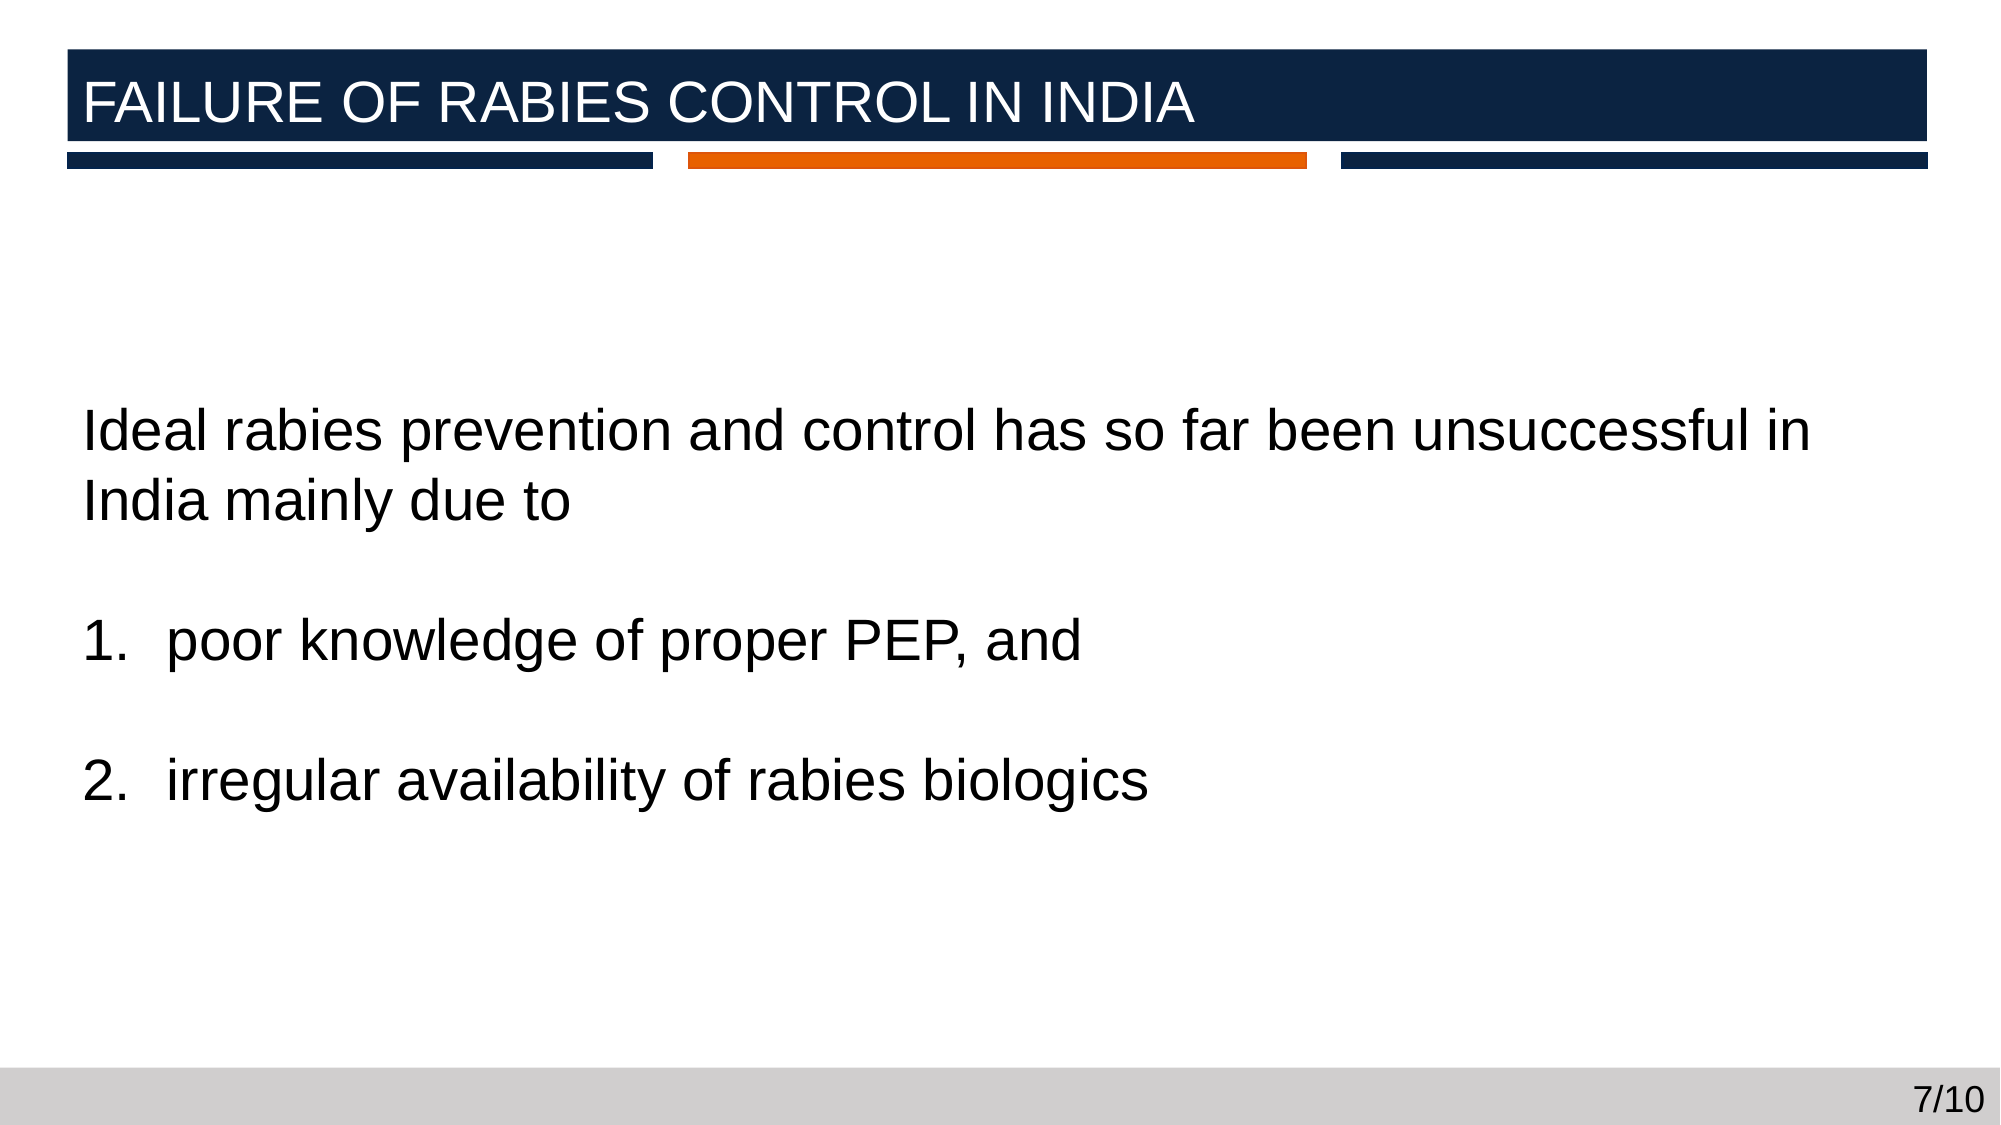

FAILURE OF RABIES CONTROL IN INDIA

Ideal rabies prevention and control has so far been unsuccessful in India mainly due to

poor knowledge of proper PEP, and

irregular availability of rabies biologics
7/10